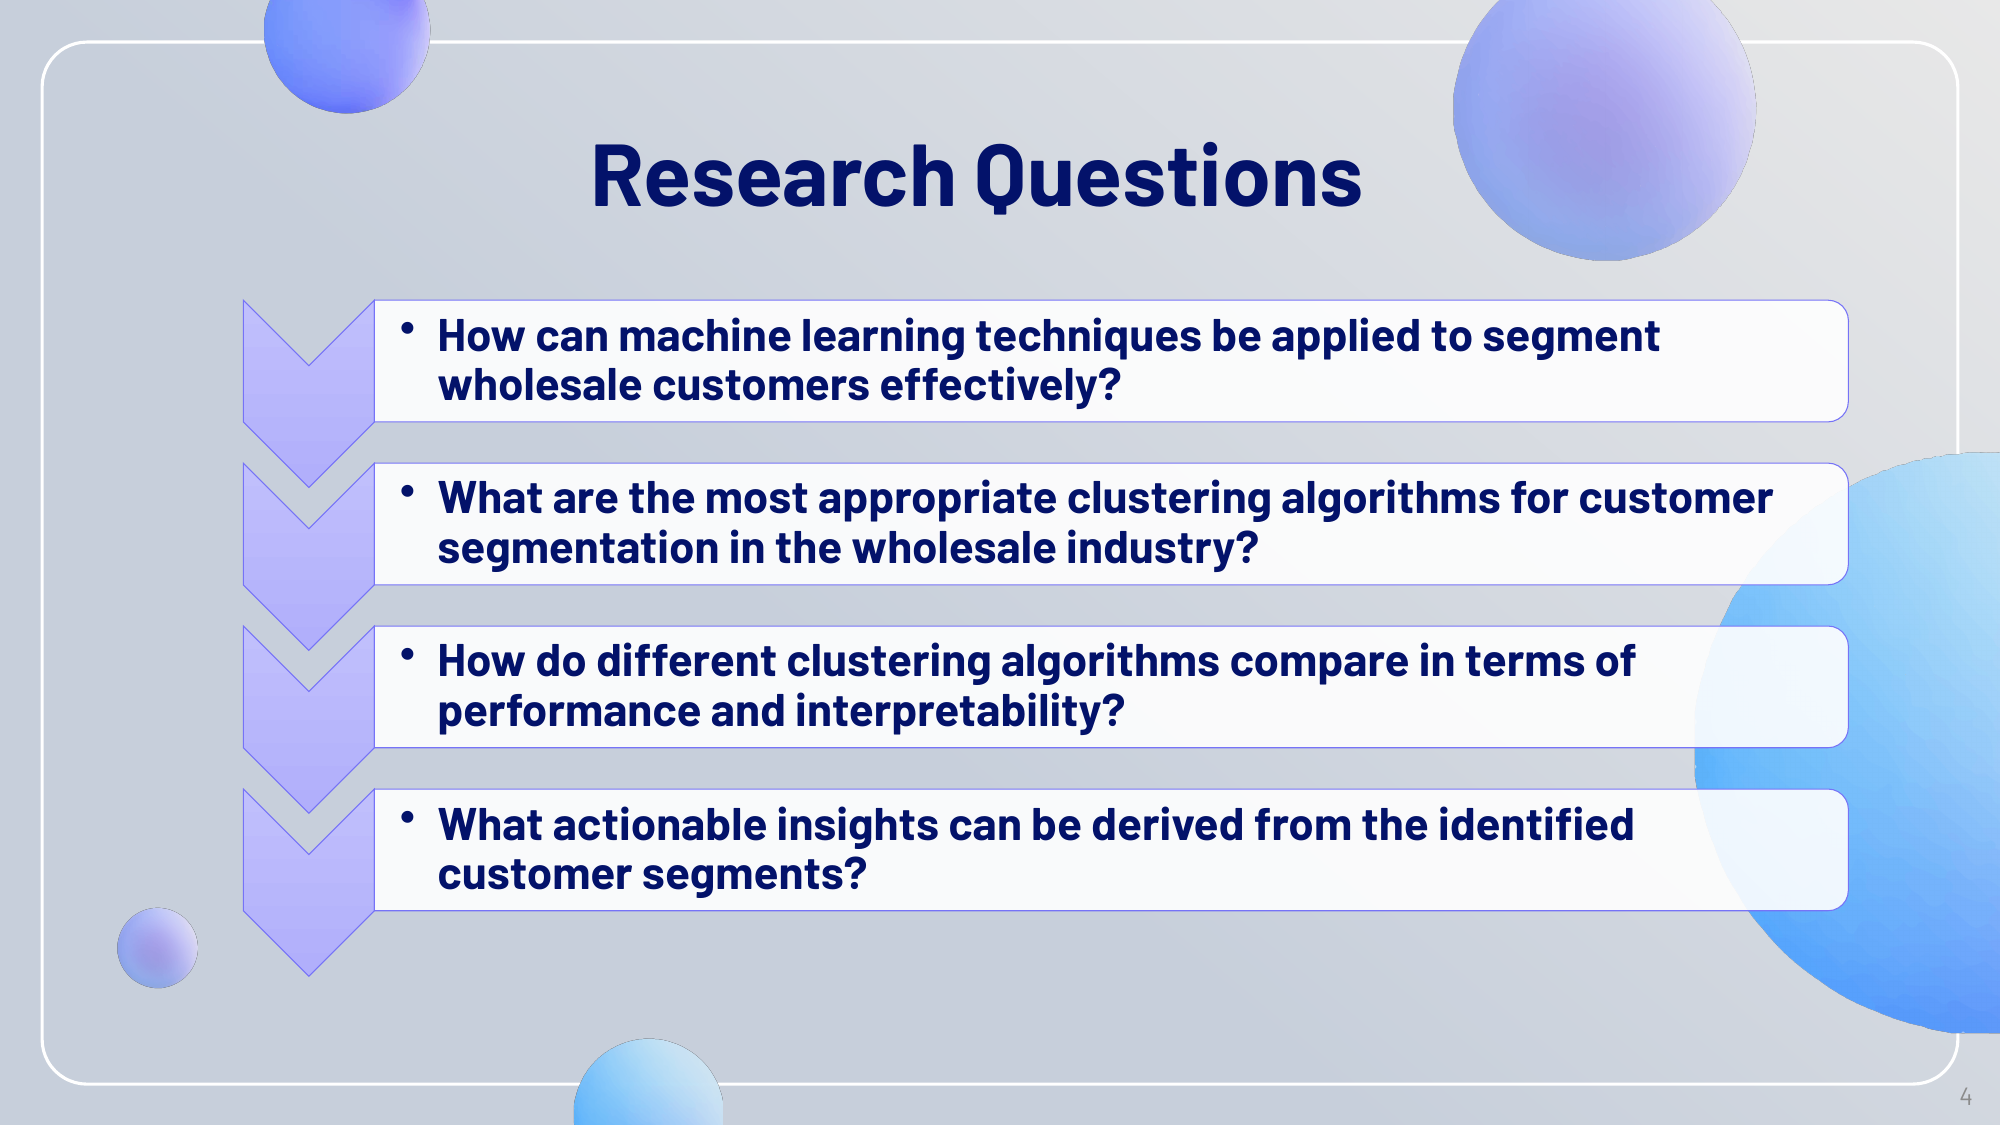

# Research Questions

How can machine learning techniques be applied to segment wholesale customers effectively?

What are the most appropriate clustering algorithms for customer segmentation in the wholesale industry?

How do different clustering algorithms compare in terms of performance and interpretability?

What actionable insights can be derived from the identified customer segments?
4